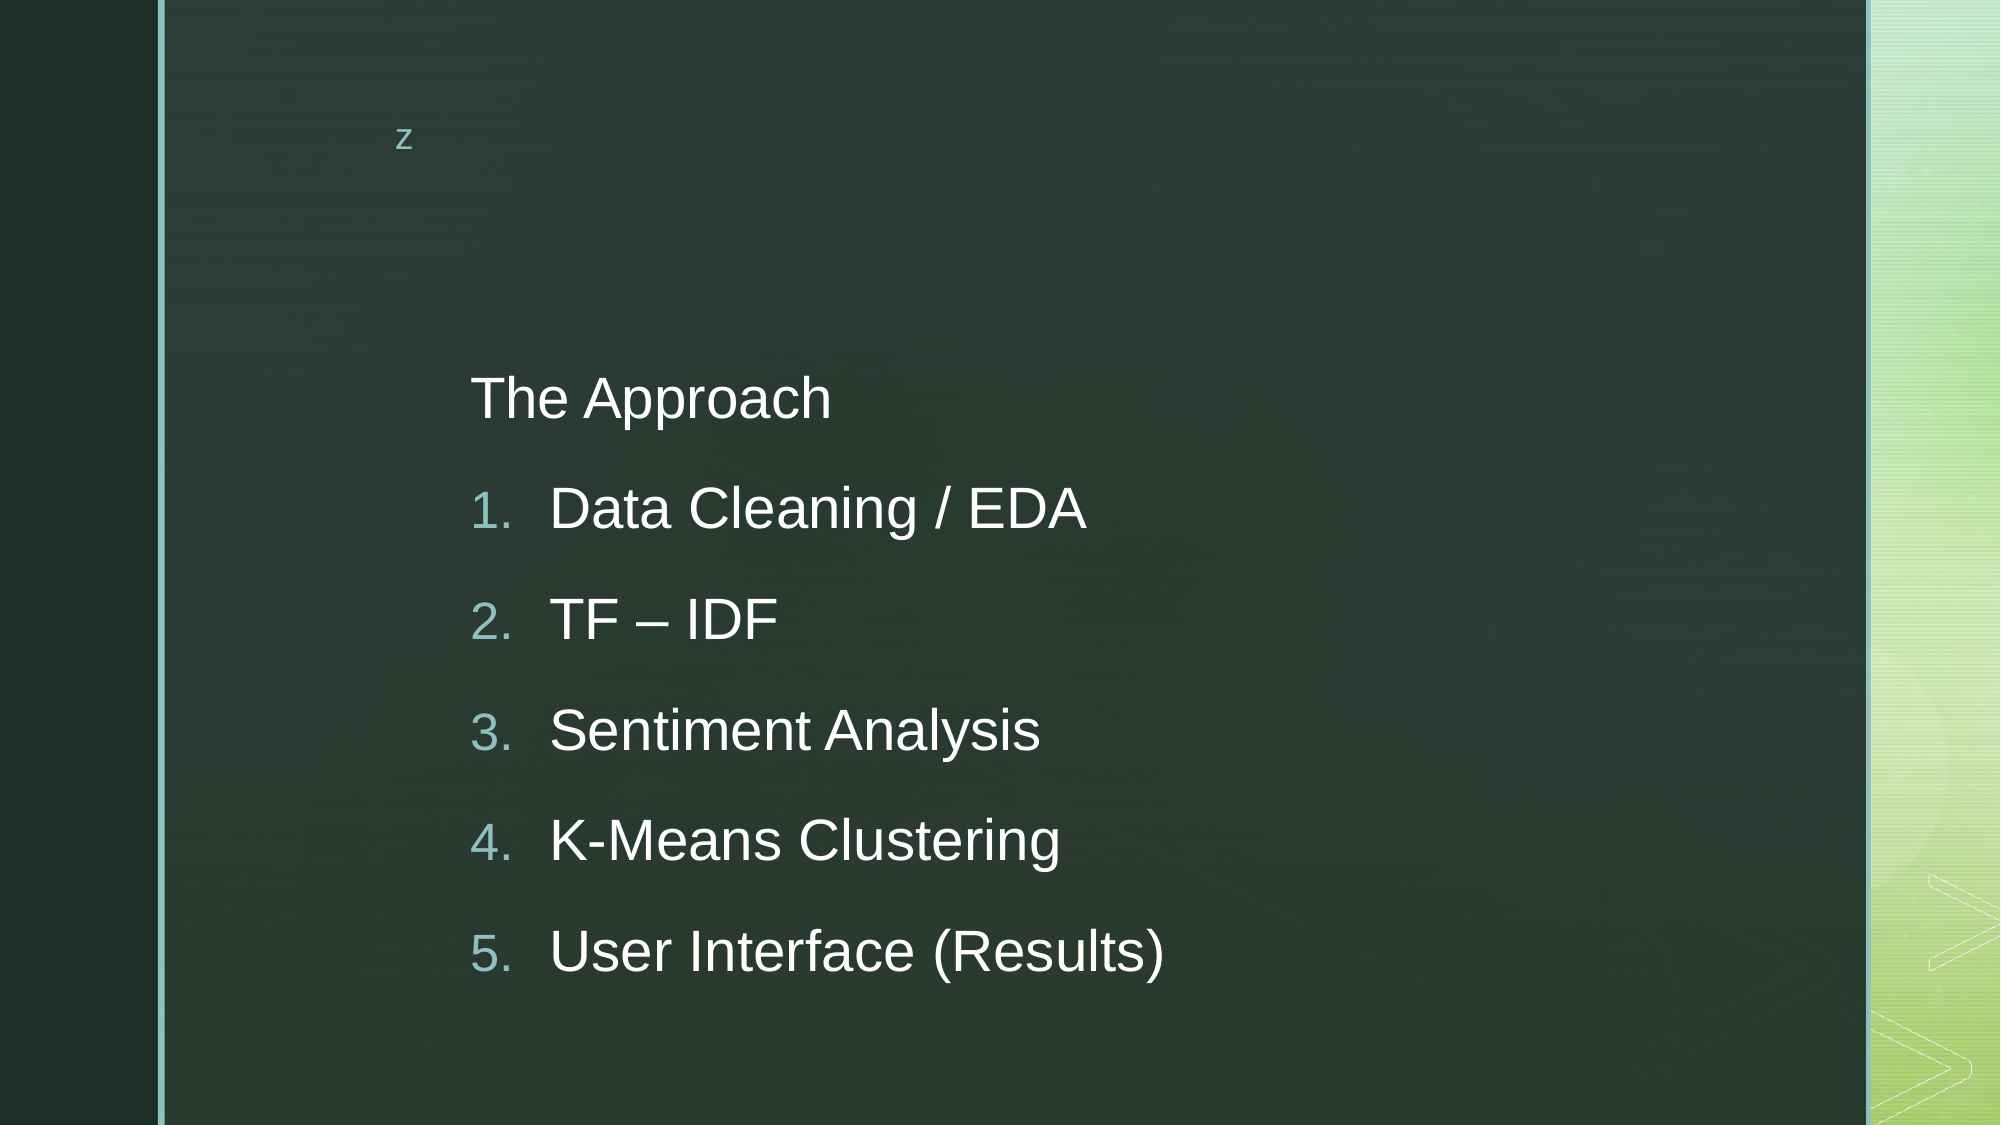

The Approach
Data Cleaning / EDA
TF – IDF
Sentiment Analysis
K-Means Clustering
User Interface (Results)